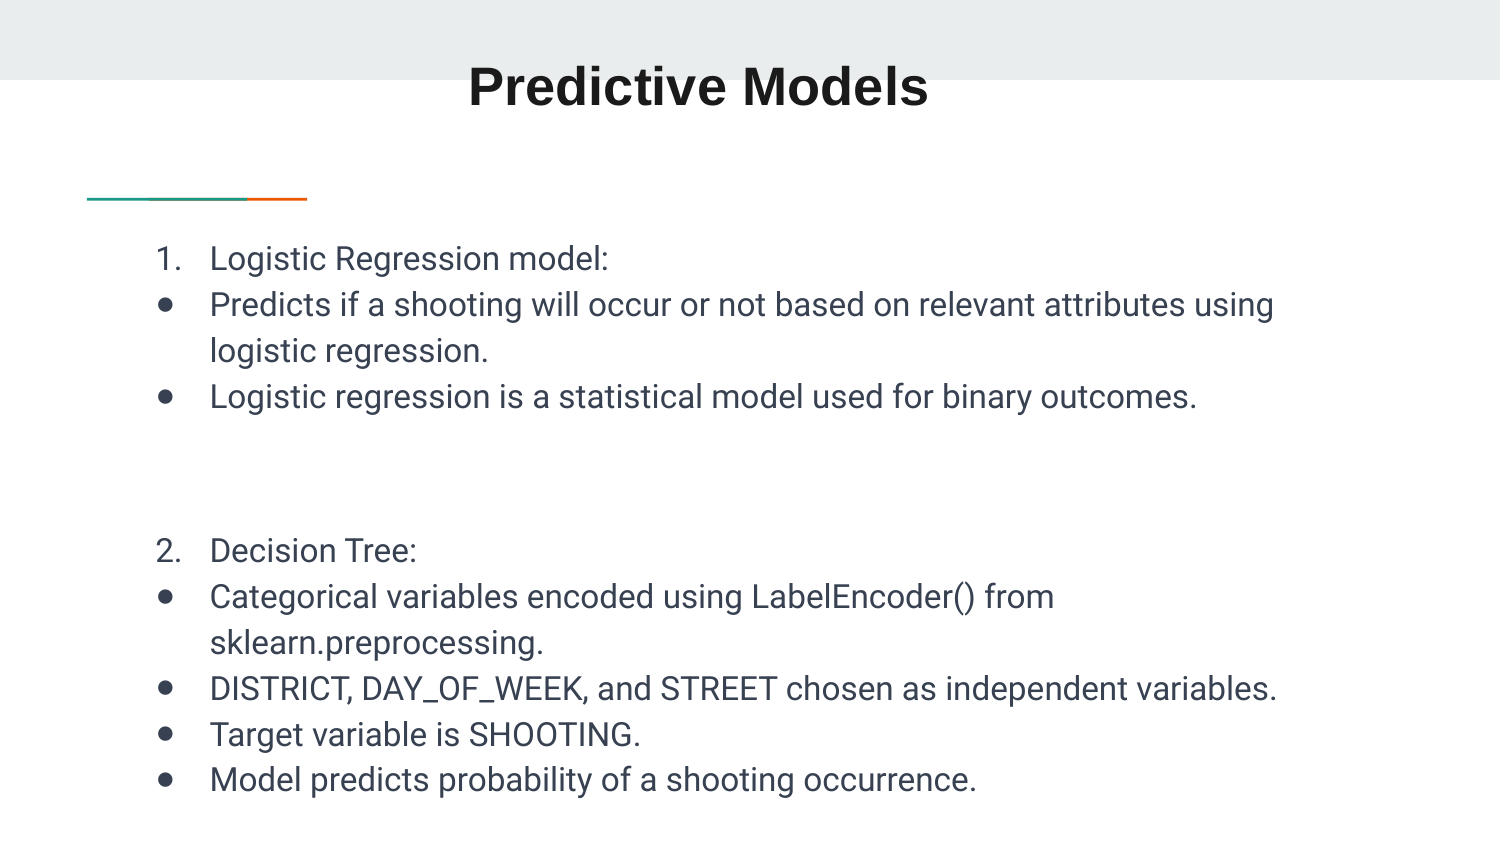

Predictive Models
# Logistic Regression model:
Predicts if a shooting will occur or not based on relevant attributes using logistic regression.
Logistic regression is a statistical model used for binary outcomes.

Decision Tree:
Categorical variables encoded using LabelEncoder() from sklearn.preprocessing.
DISTRICT, DAY_OF_WEEK, and STREET chosen as independent variables.
Target variable is SHOOTING.
Model predicts probability of a shooting occurrence.